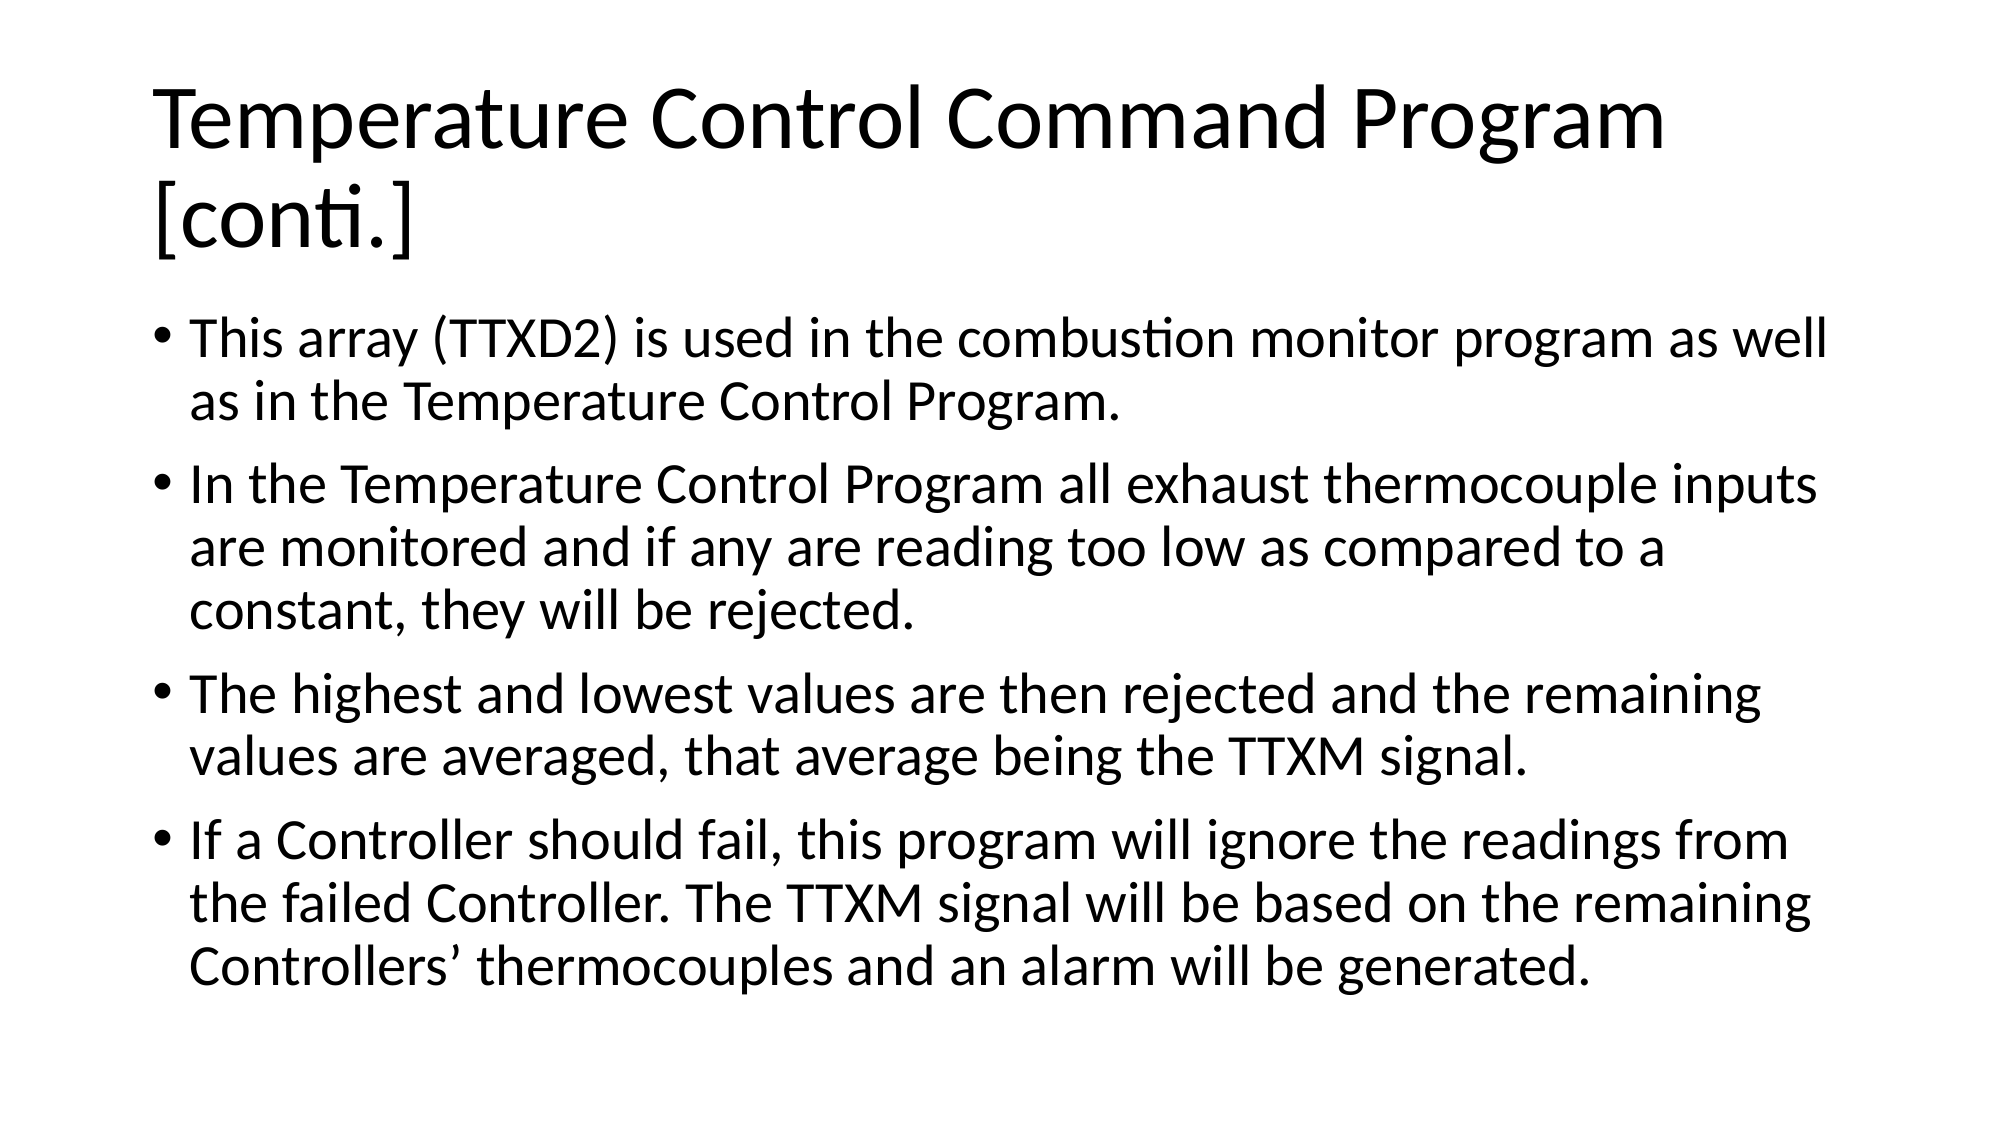

# Temperature Control Command Program [conti.]
This array (TTXD2) is used in the combustion monitor program as well as in the Temperature Control Program.
In the Temperature Control Program all exhaust thermocouple inputs are monitored and if any are reading too low as compared to a constant, they will be rejected.
The highest and lowest values are then rejected and the remaining values are averaged, that average being the TTXM signal.
If a Controller should fail, this program will ignore the readings from the failed Controller. The TTXM signal will be based on the remaining Controllers’ thermocouples and an alarm will be generated.